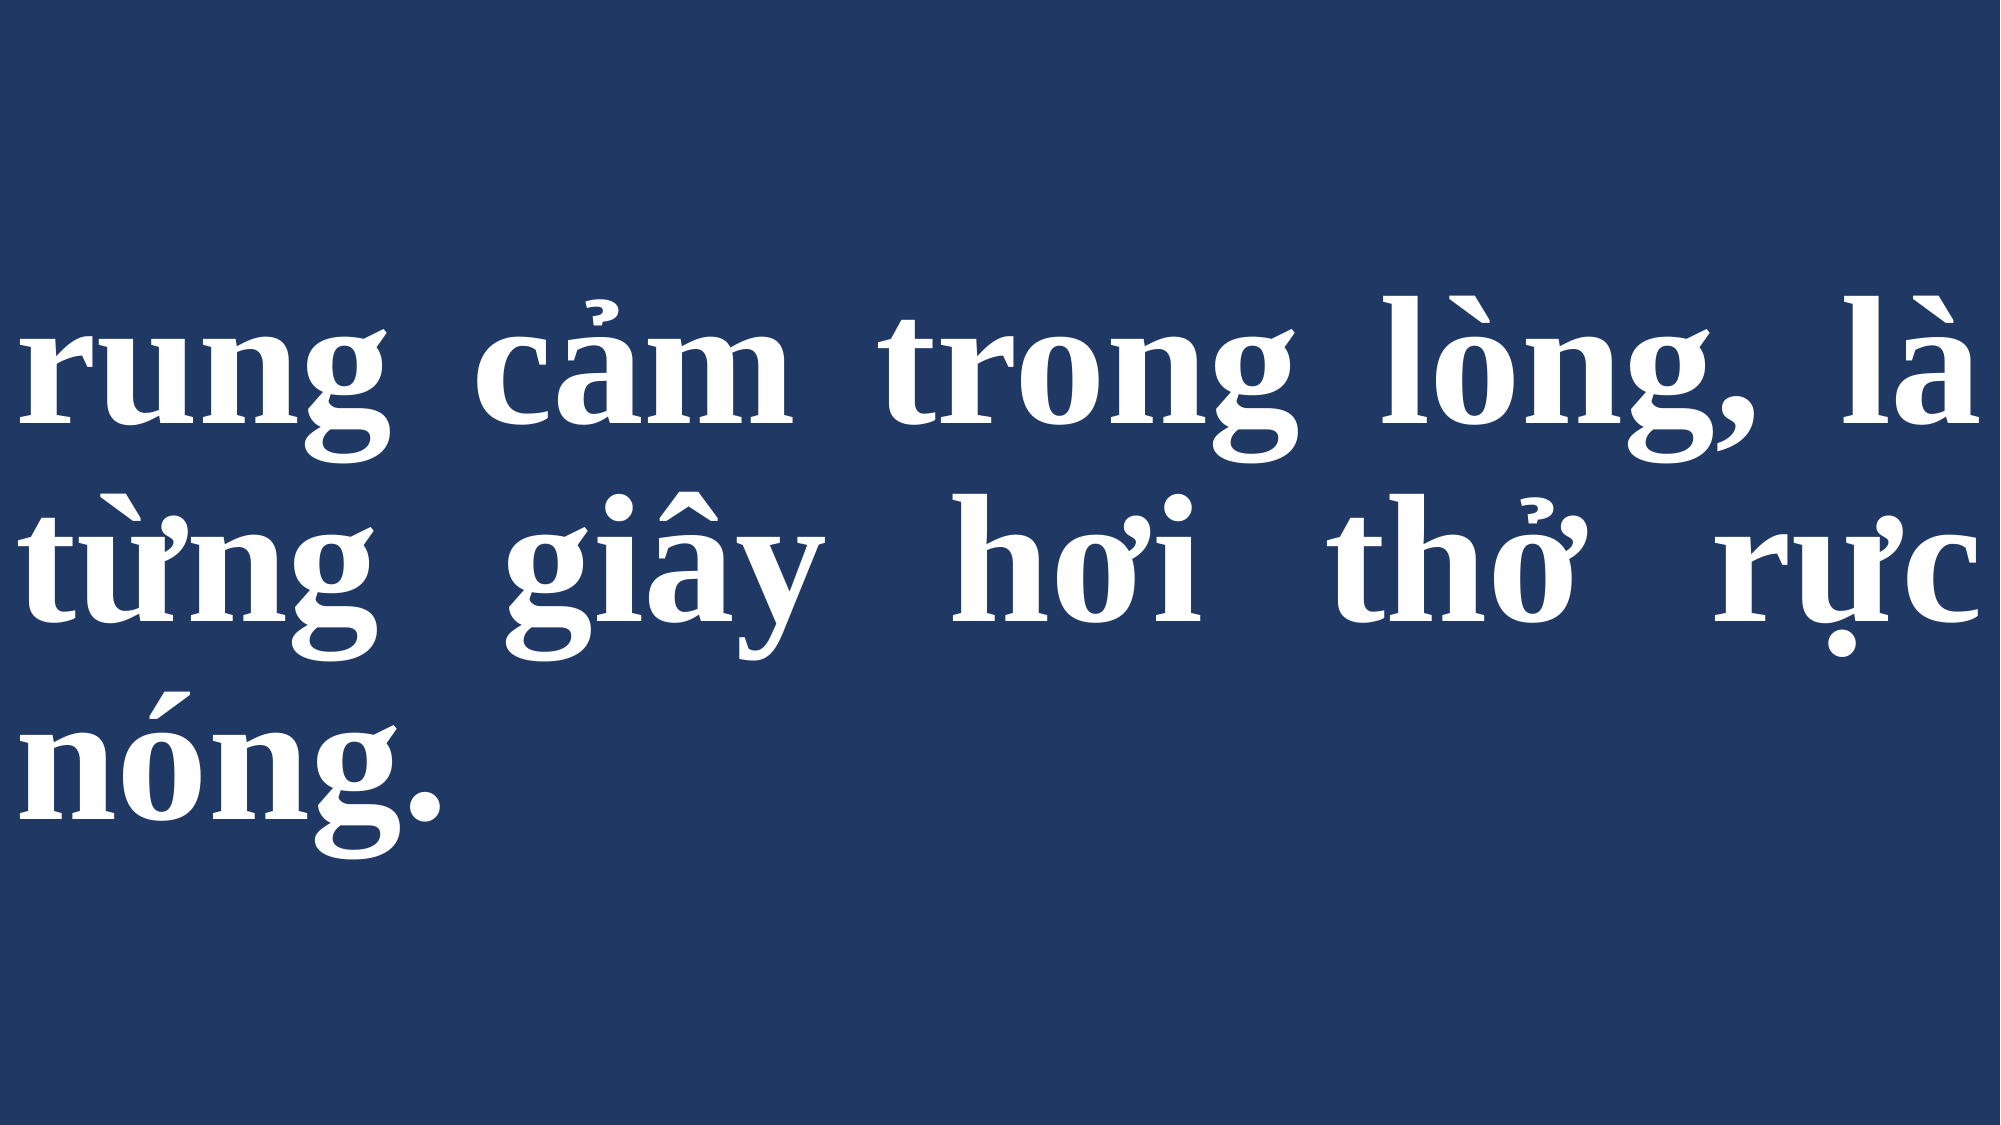

# rung cảm trong lòng, là từng giây hơi thở rực nóng.